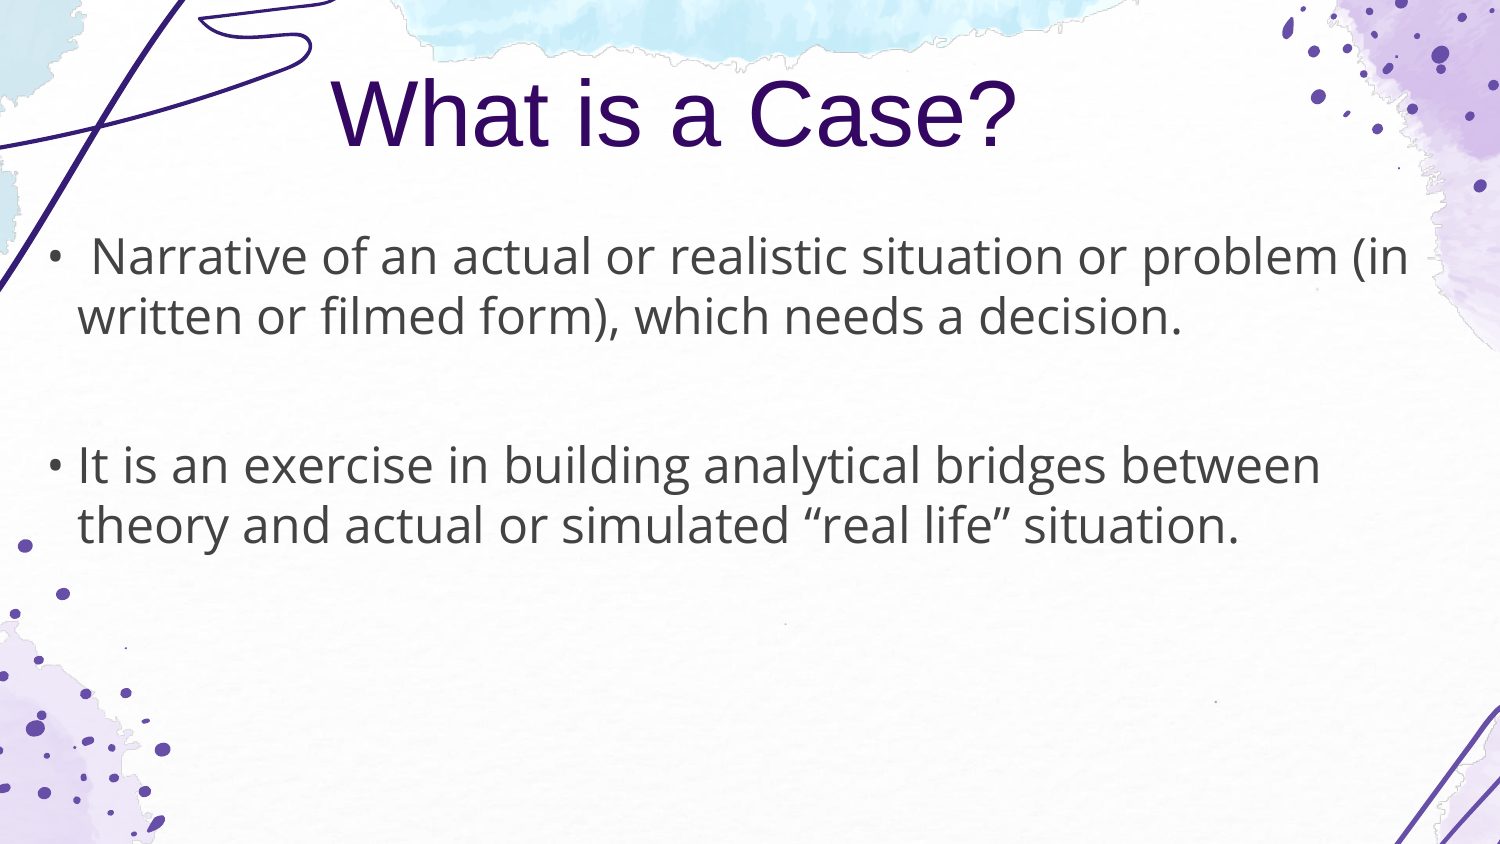

# What is a Case?
 Narrative of an actual or realistic situation or problem (in written or filmed form), which needs a decision.

It is an exercise in building analytical bridges between theory and actual or simulated “real life” situation.